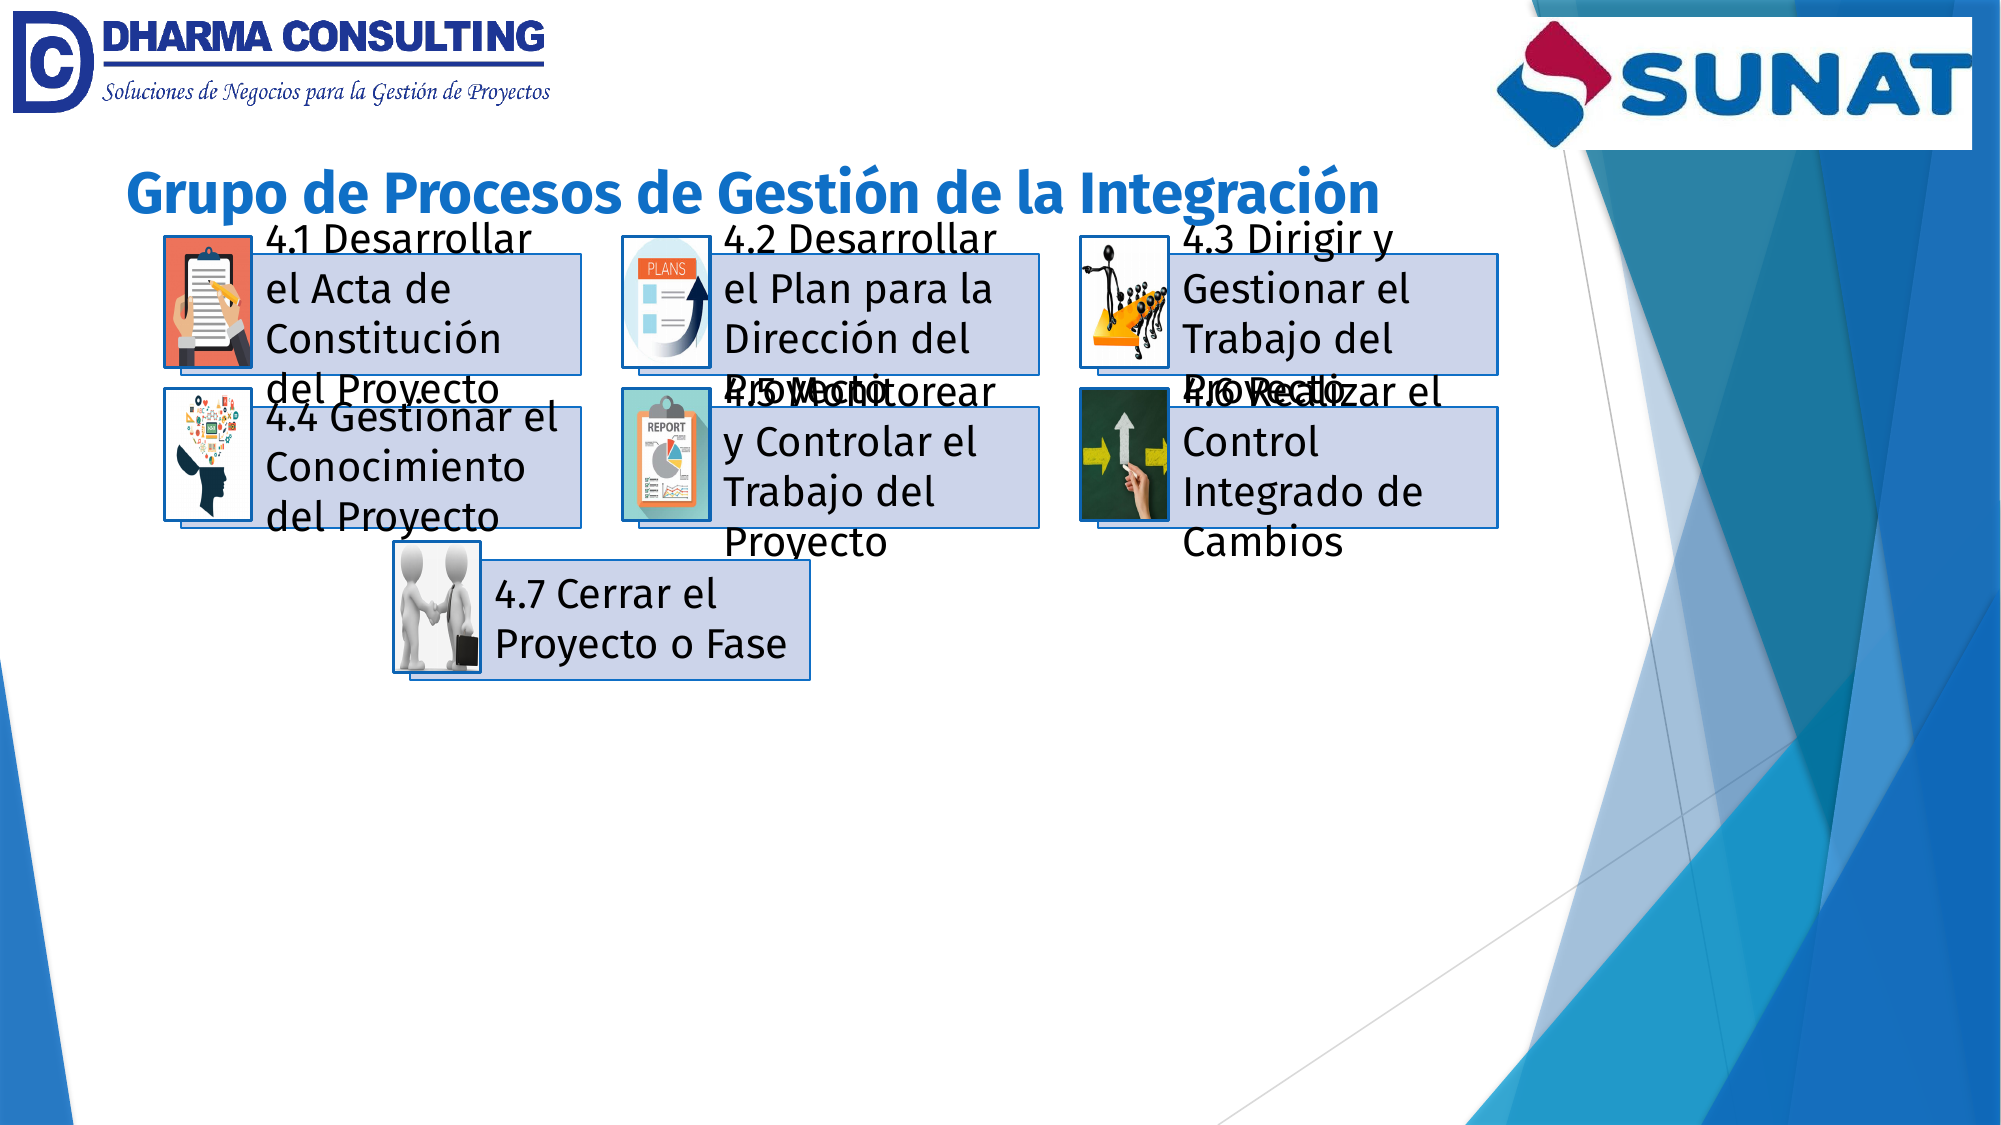

Grupo de Procesos de Gestión de la Integración
4.1 Desarrollar el Acta de Constitución del Proyecto
4.2 Desarrollar el Plan para la Dirección del Proyecto
4.3 Dirigir y Gestionar el Trabajo del Proyecto
4.4 Gestionar el Conocimiento del Proyecto
4.5 Monitorear y Controlar el Trabajo del Proyecto
4.6 Realizar el Control Integrado de Cambios
4.7 Cerrar el Proyecto o Fase